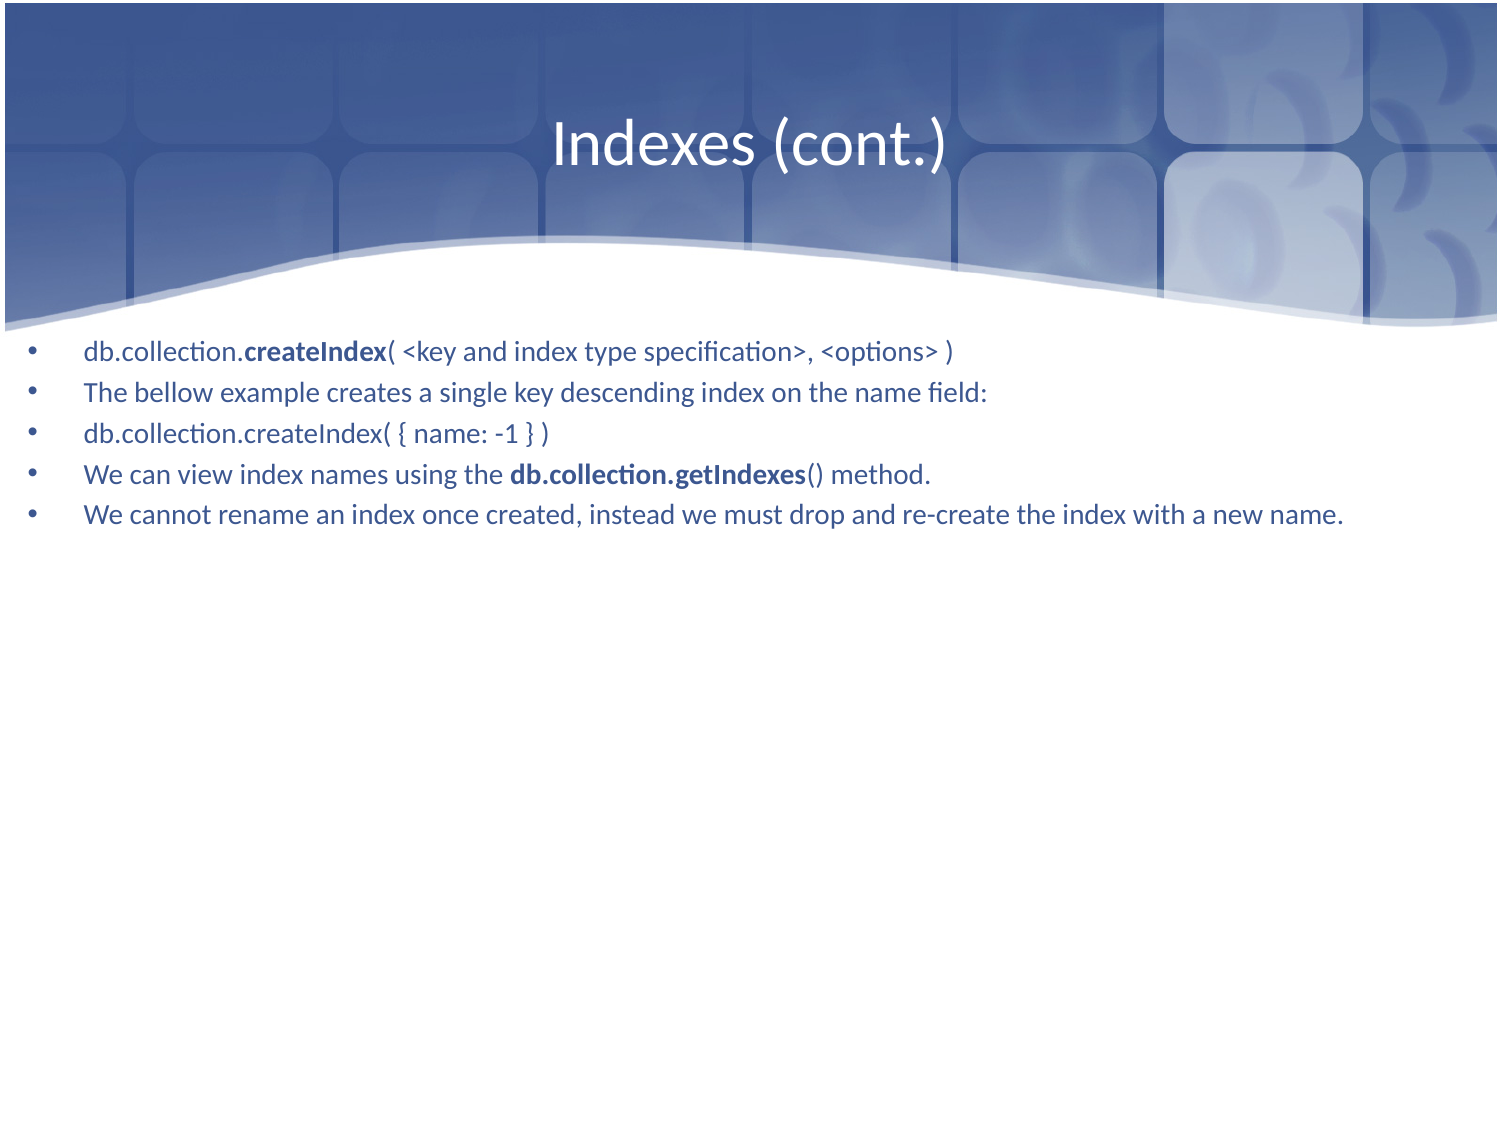

# Indexes (cont.)
db.collection.createIndex( <key and index type specification>, <options> )
The bellow example creates a single key descending index on the name field:
db.collection.createIndex( { name: -1 } )
We can view index names using the db.collection.getIndexes() method.
We cannot rename an index once created, instead we must drop and re-create the index with a new name.